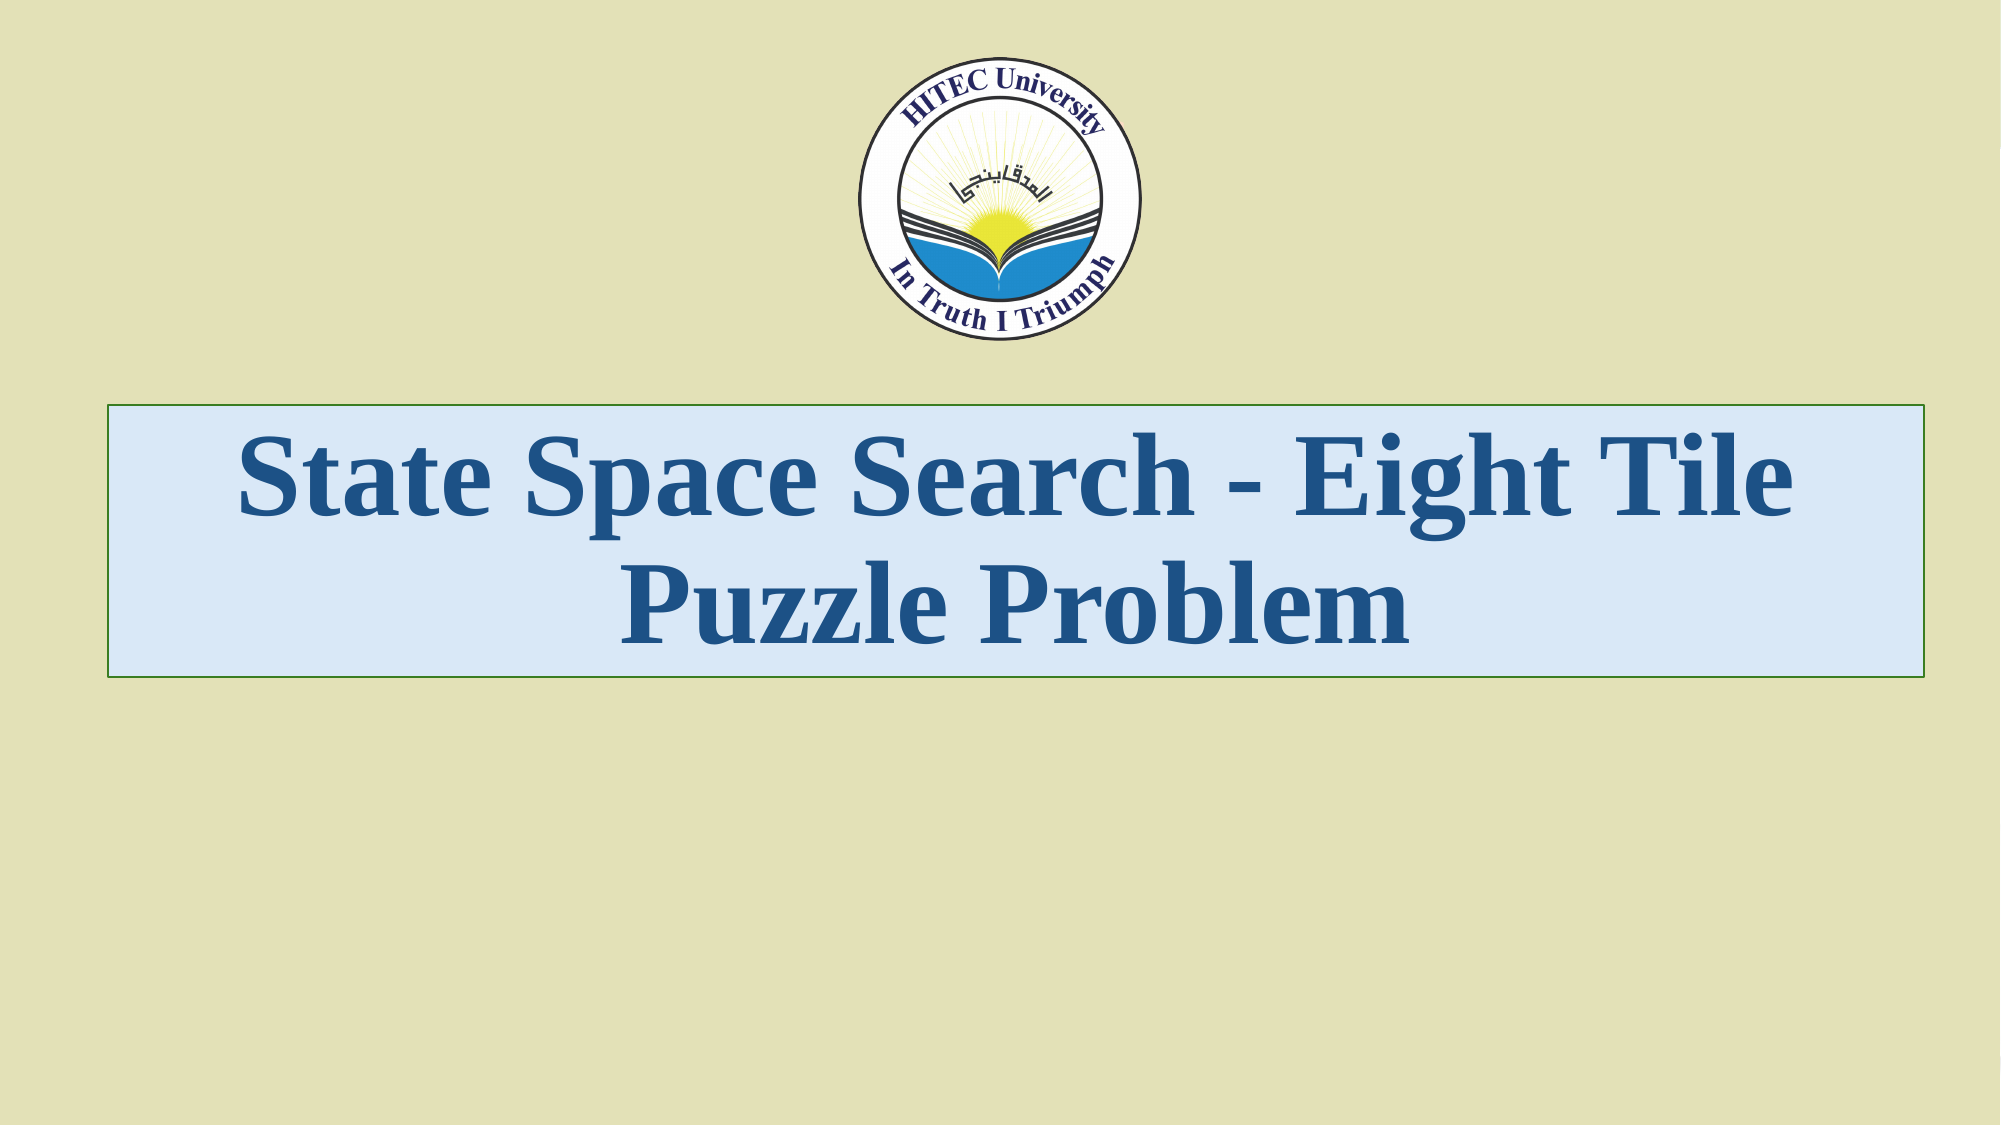

# State Space Search - Eight Tile Puzzle Problem